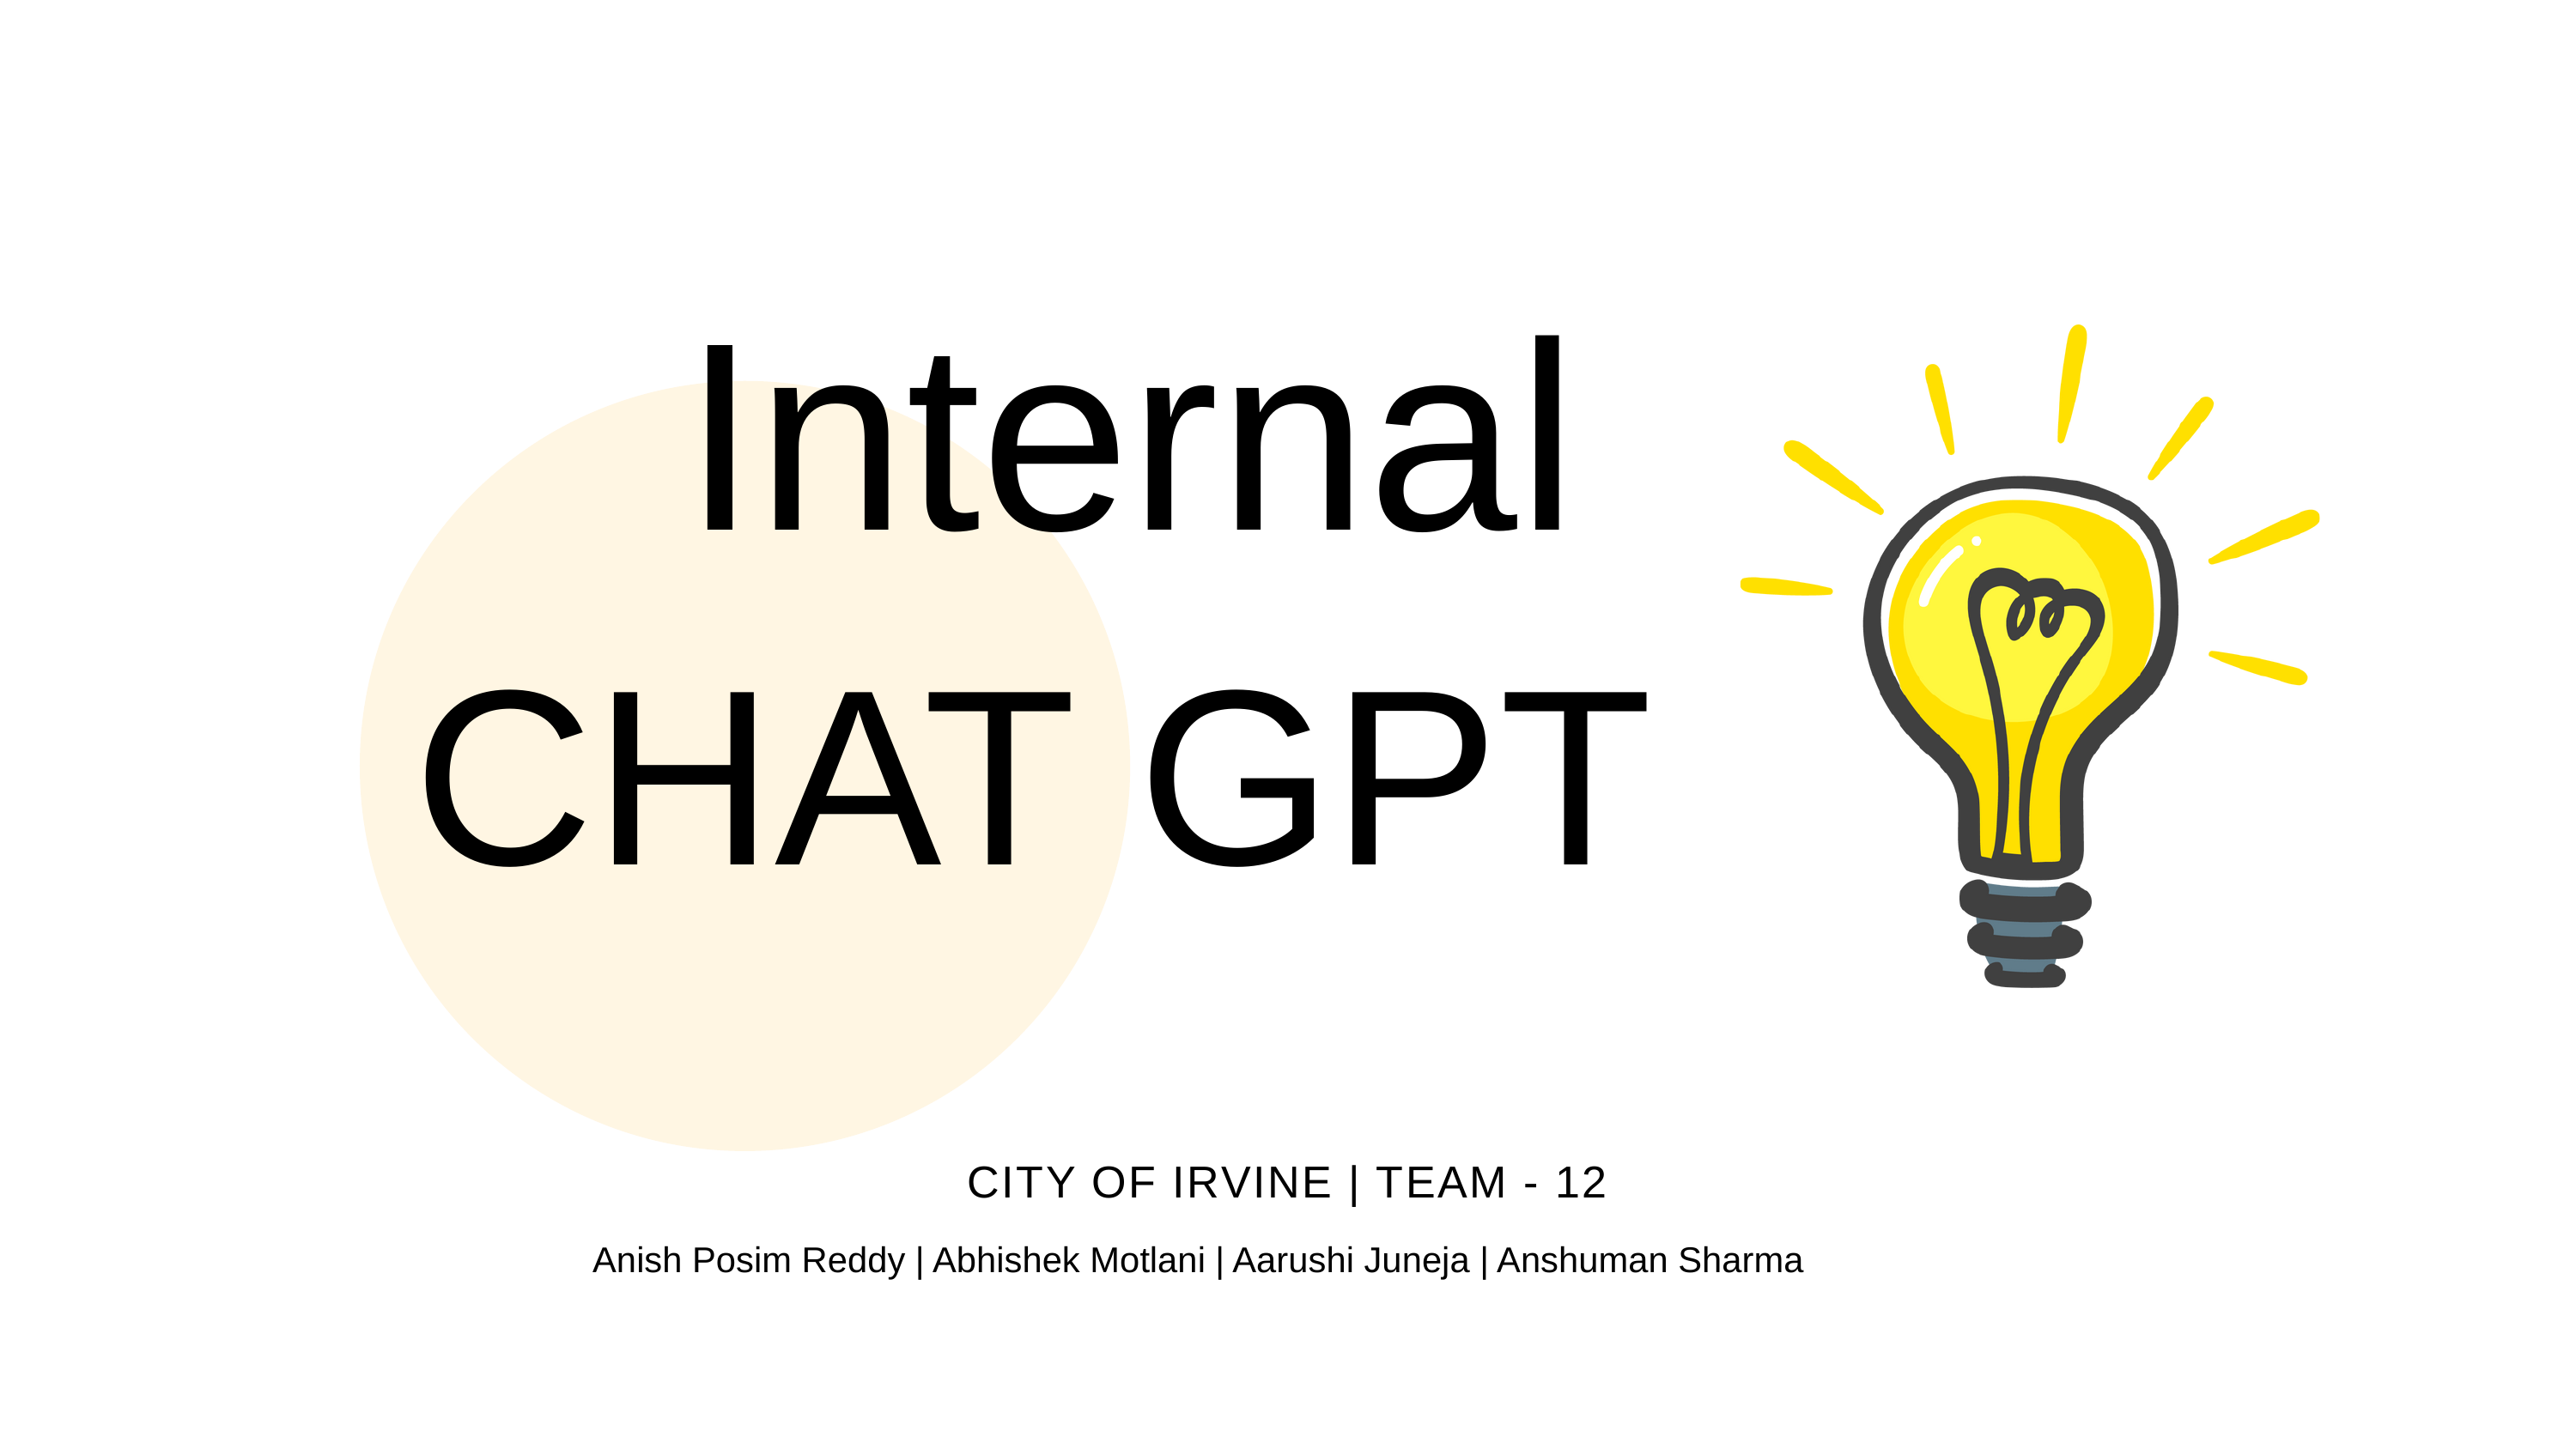

Internal

CHAT
GPT
CITY OF IRVINE | TEAM - 12
Anish Posim Reddy | Abhishek Motlani | Aarushi Juneja | Anshuman Sharma